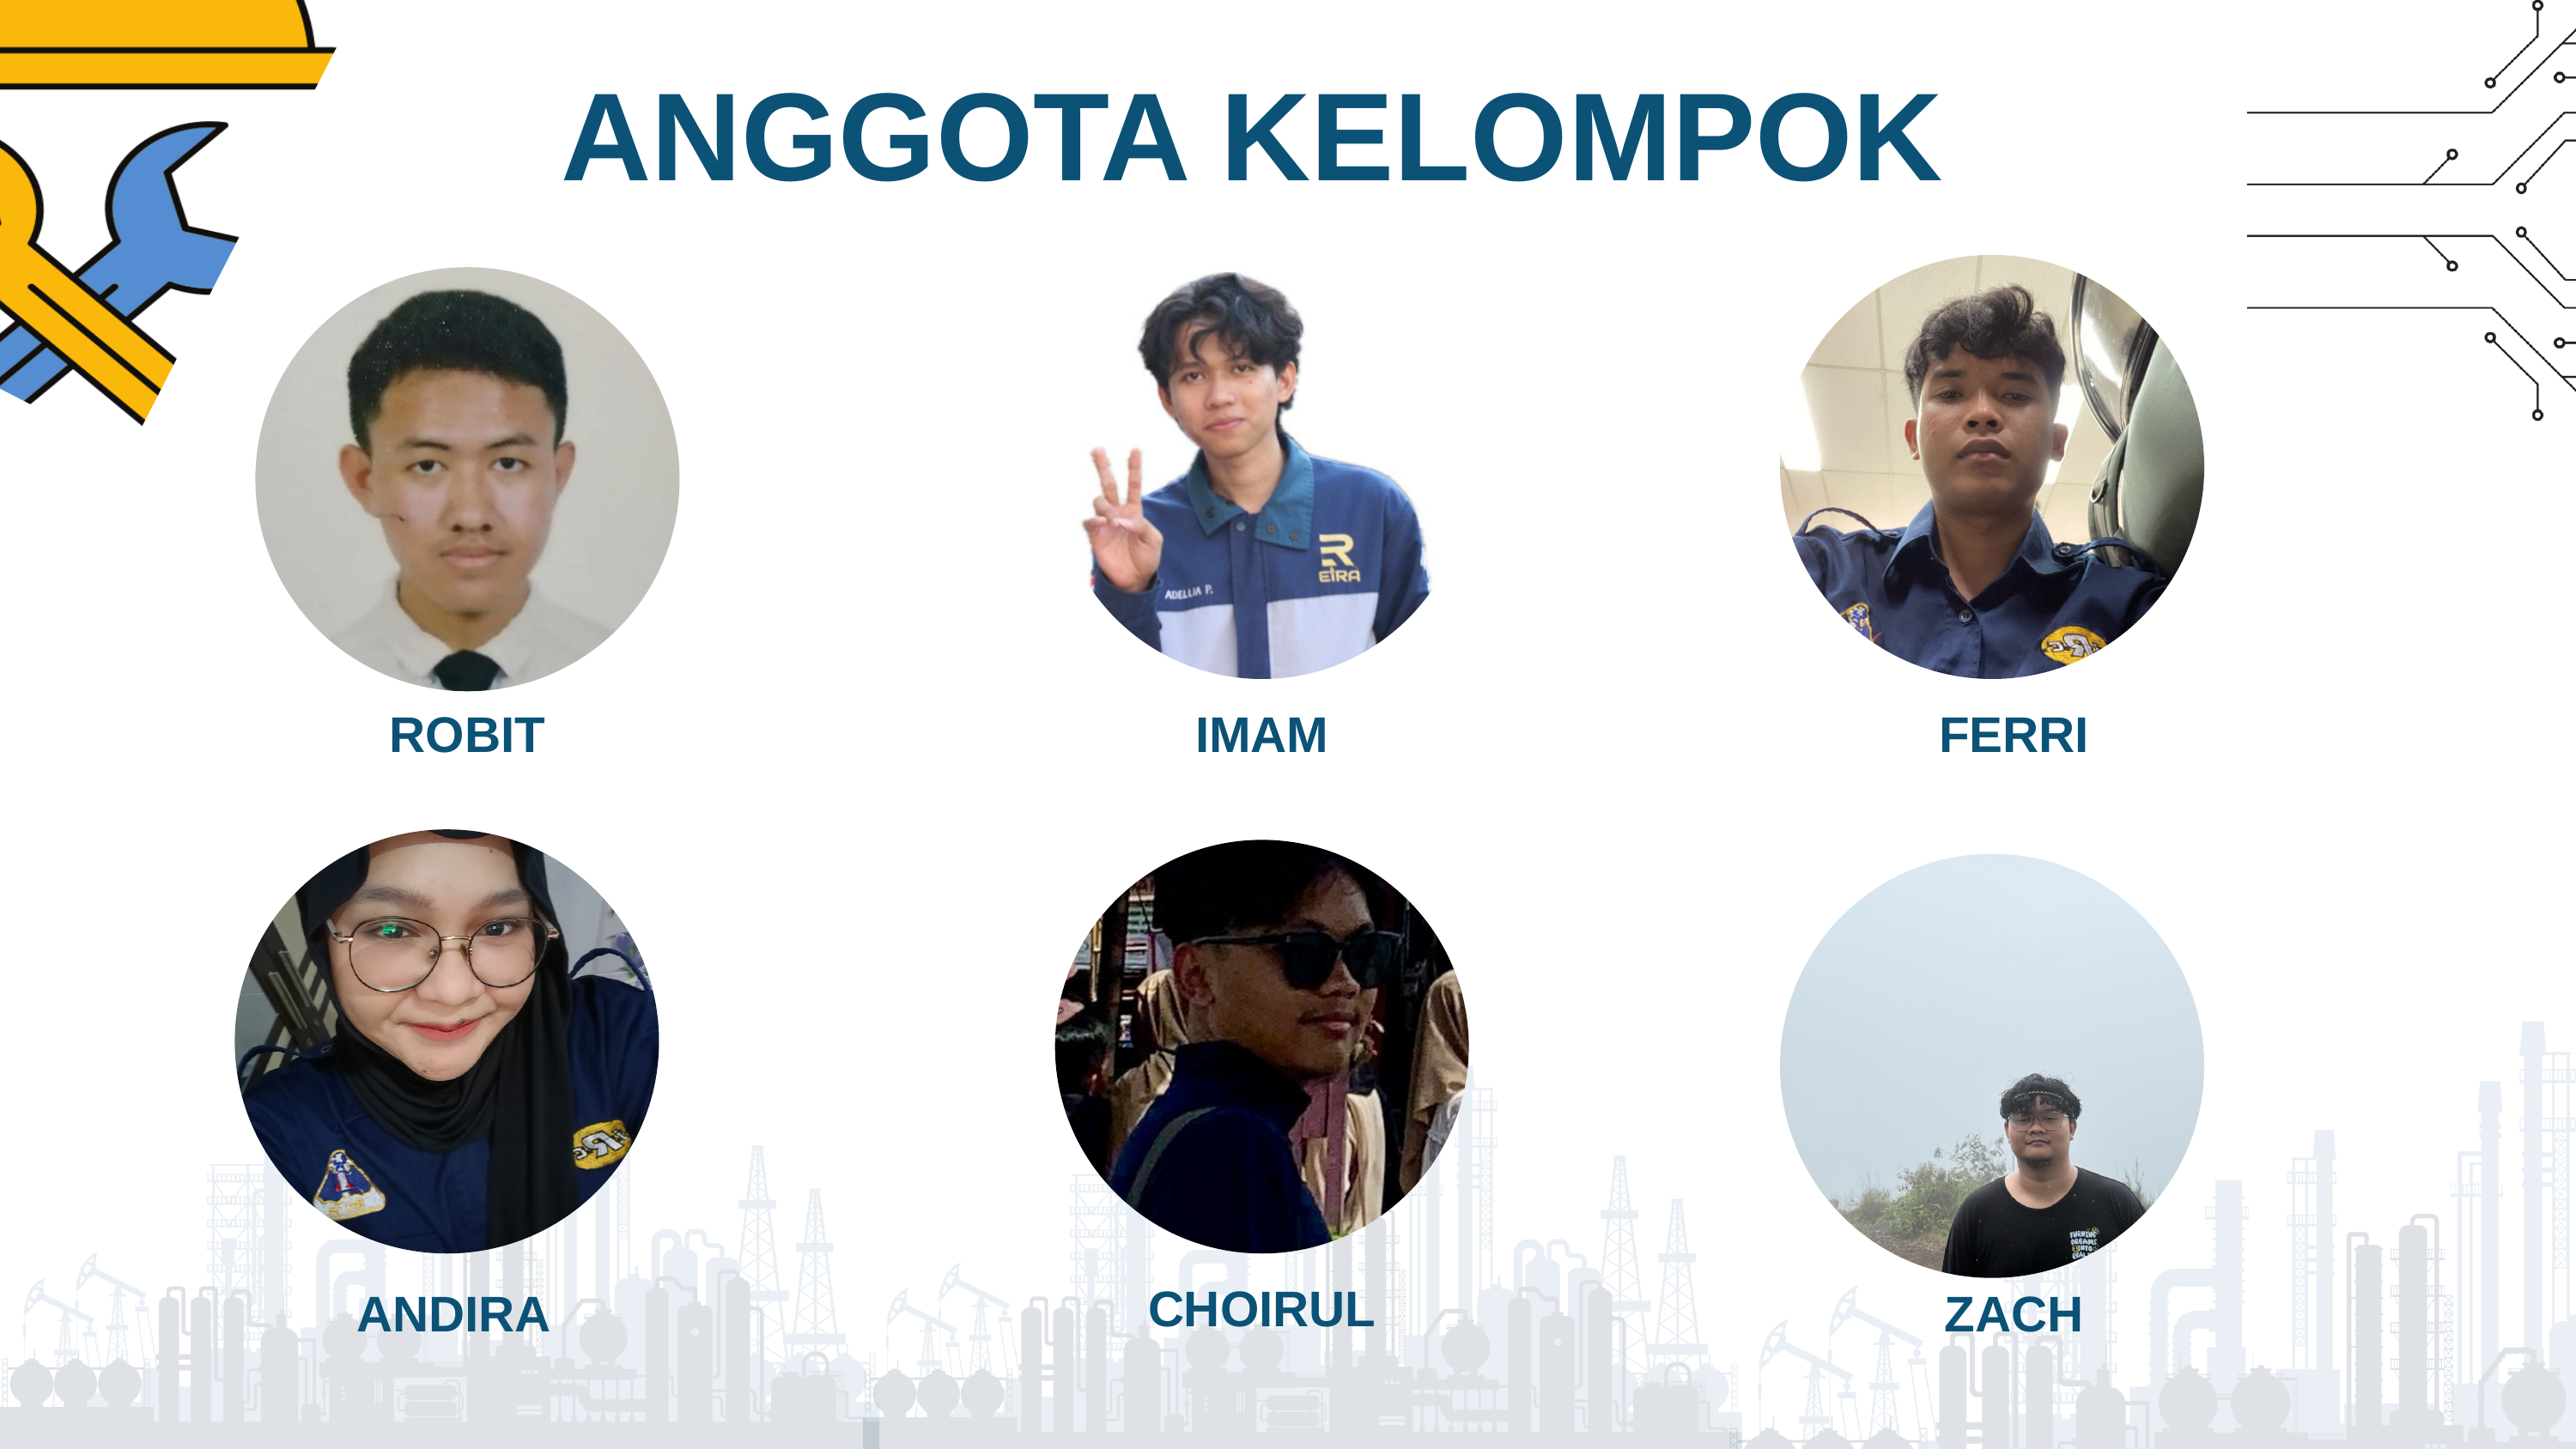

ANGGOTA KELOMPOK

ROBIT
IMAM
FERRI

CHOIRUL
ANDIRA
ZACH